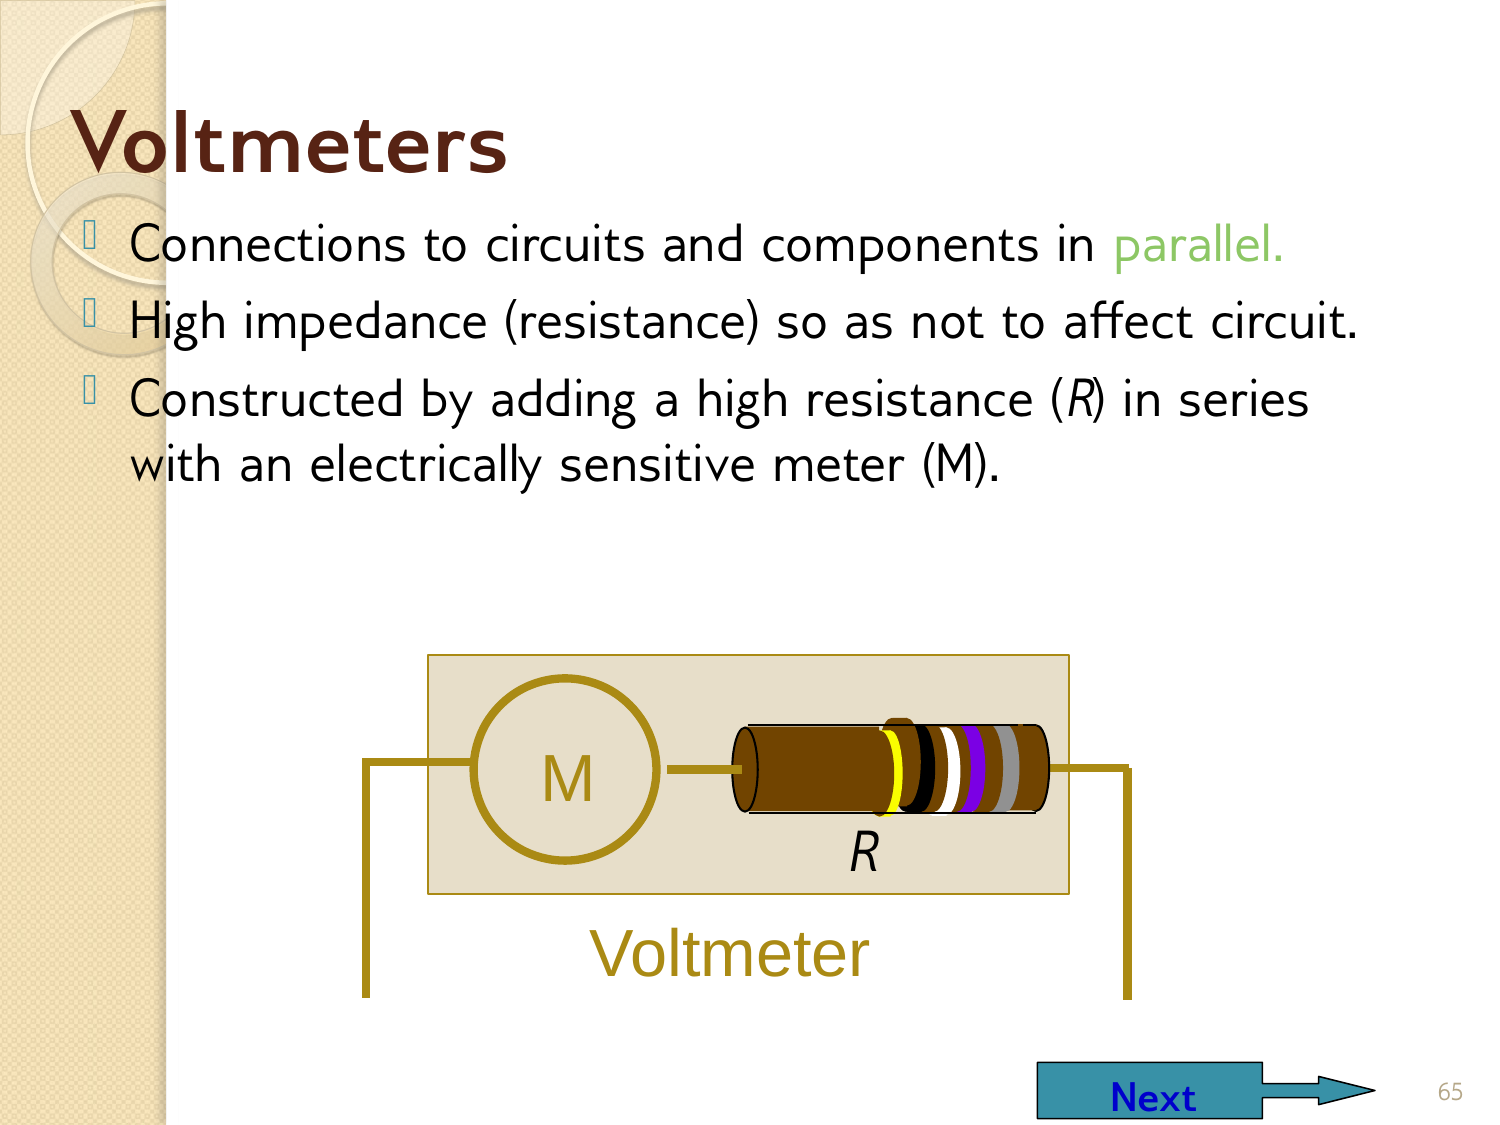

Voltmeters
Connections to circuits and components in parallel.
High impedance (resistance) so as not to affect circuit.
Constructed by adding a high resistance (R) in series with an electrically sensitive meter (M).

M

R

Voltmeter

 Next
65